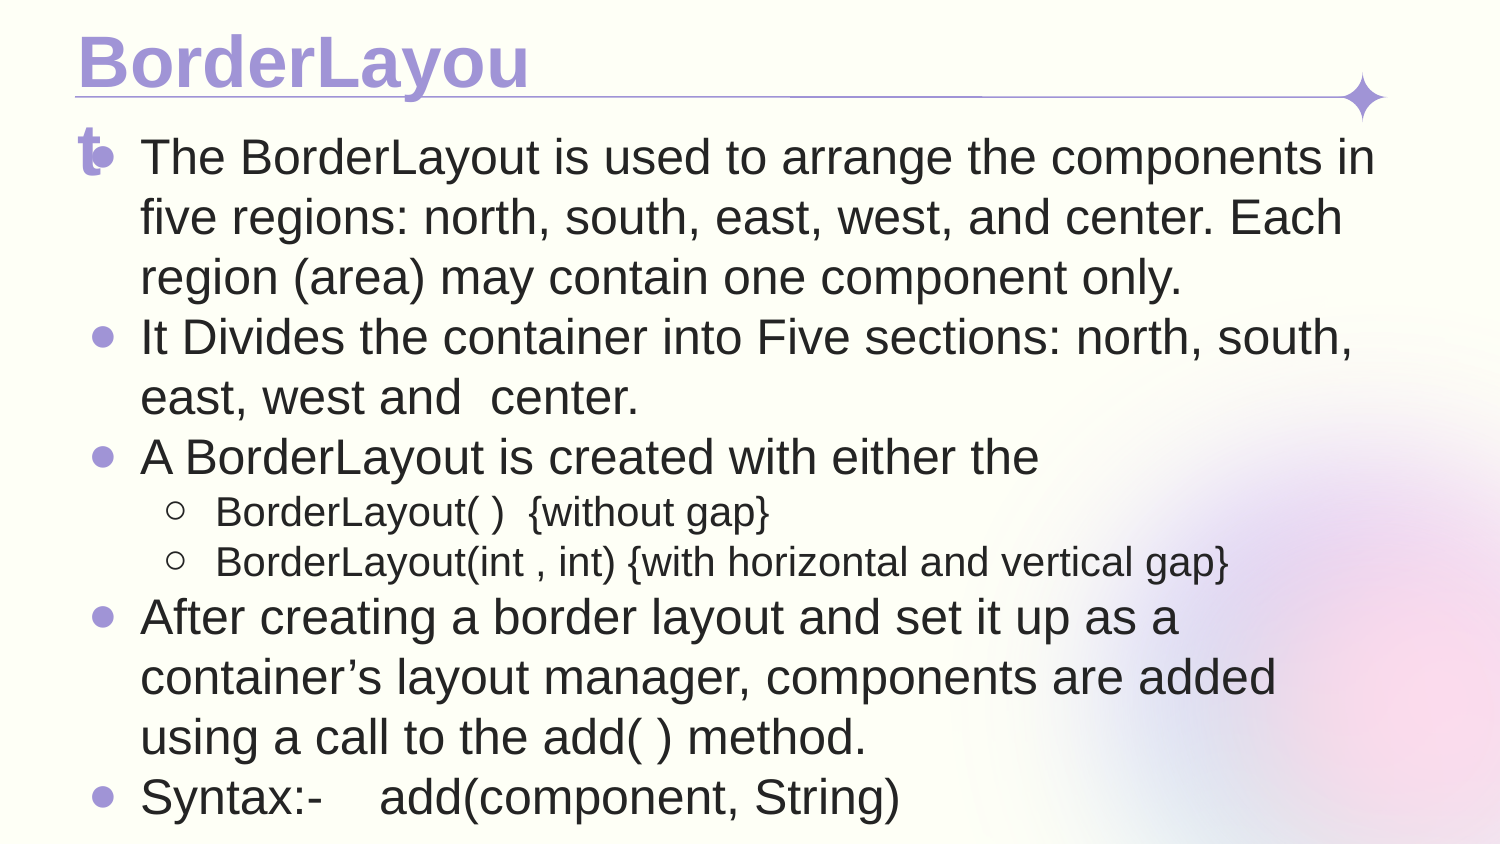

# BorderLayout

The BorderLayout is used to arrange the components in five regions: north, south, east, west, and center. Each region (area) may contain one component only.
It Divides the container into Five sections: north, south, east, west and  center.
A BorderLayout is created with either the
BorderLayout( )  {without gap}
BorderLayout(int , int) {with horizontal and vertical gap}
After creating a border layout and set it up as a container’s layout manager, components are added using a call to the add( ) method.
Syntax:-    add(component, String)